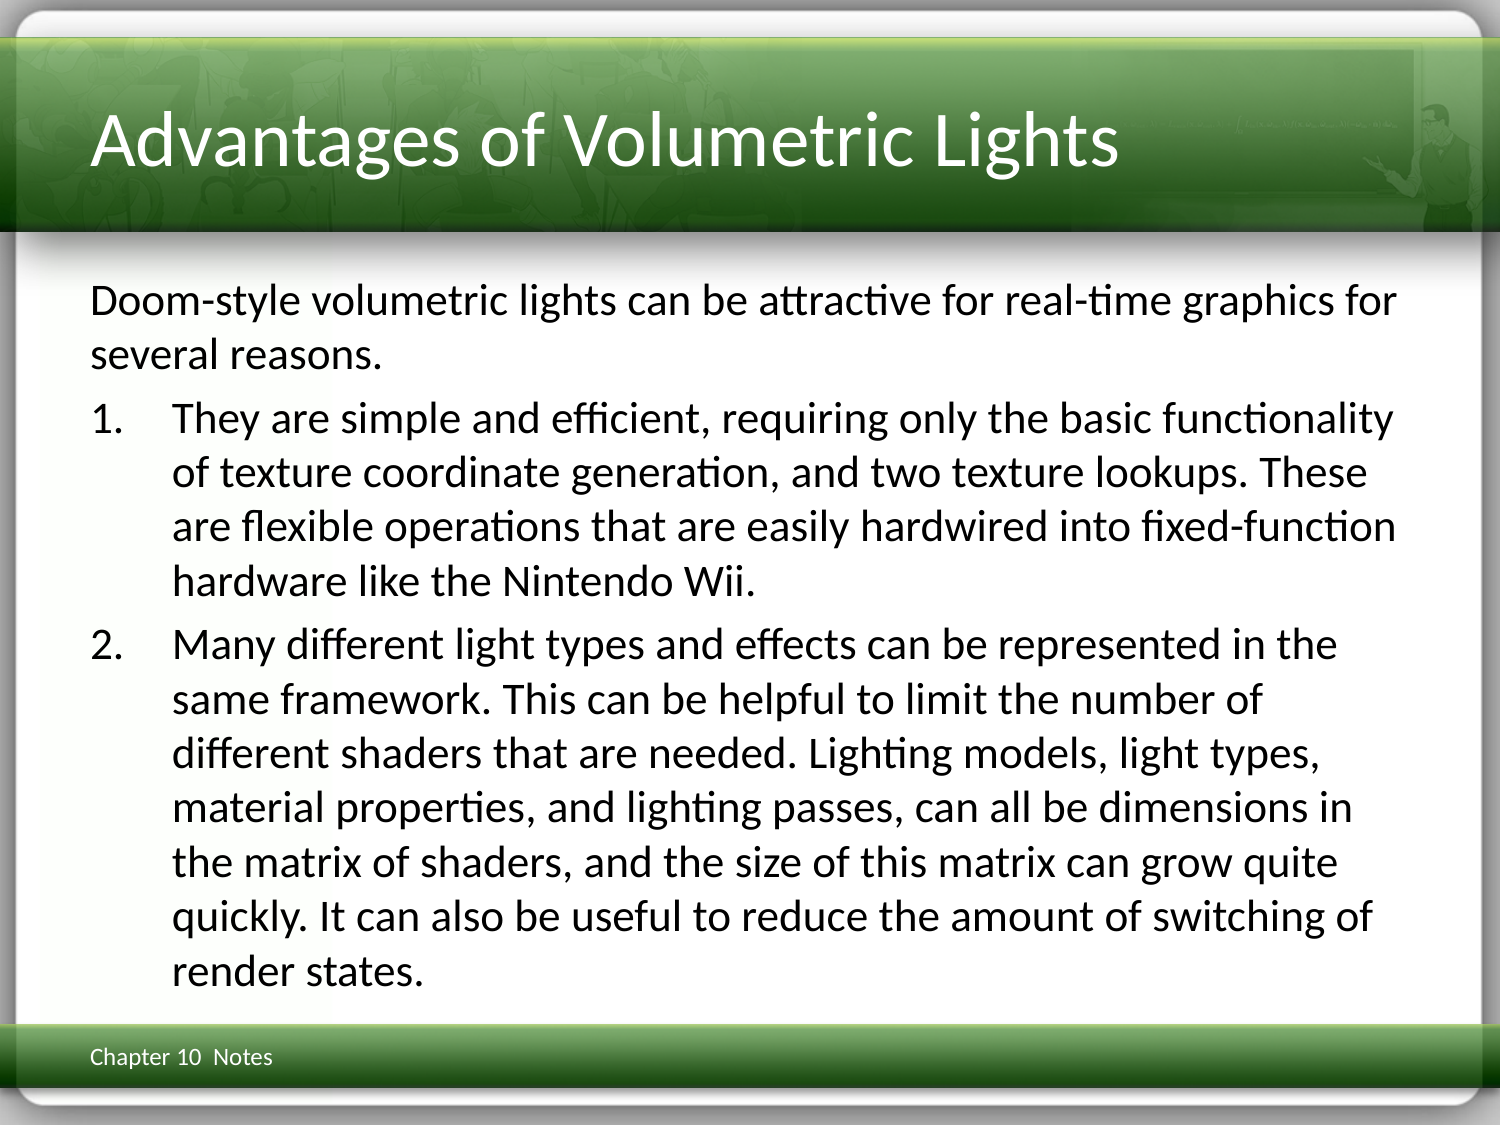

# Advantages of Volumetric Lights
Doom-style volumetric lights can be attractive for real-time graphics for several reasons.
They are simple and efficient, requiring only the basic functionality of texture coordinate generation, and two texture lookups. These are flexible operations that are easily hardwired into fixed-function hardware like the Nintendo Wii.
Many different light types and effects can be represented in the same framework. This can be helpful to limit the number of different shaders that are needed. Lighting models, light types, material properties, and lighting passes, can all be dimensions in the matrix of shaders, and the size of this matrix can grow quite quickly. It can also be useful to reduce the amount of switching of render states.
Chapter 10  Notes
3D Math Primer for Graphics & Game Dev
205